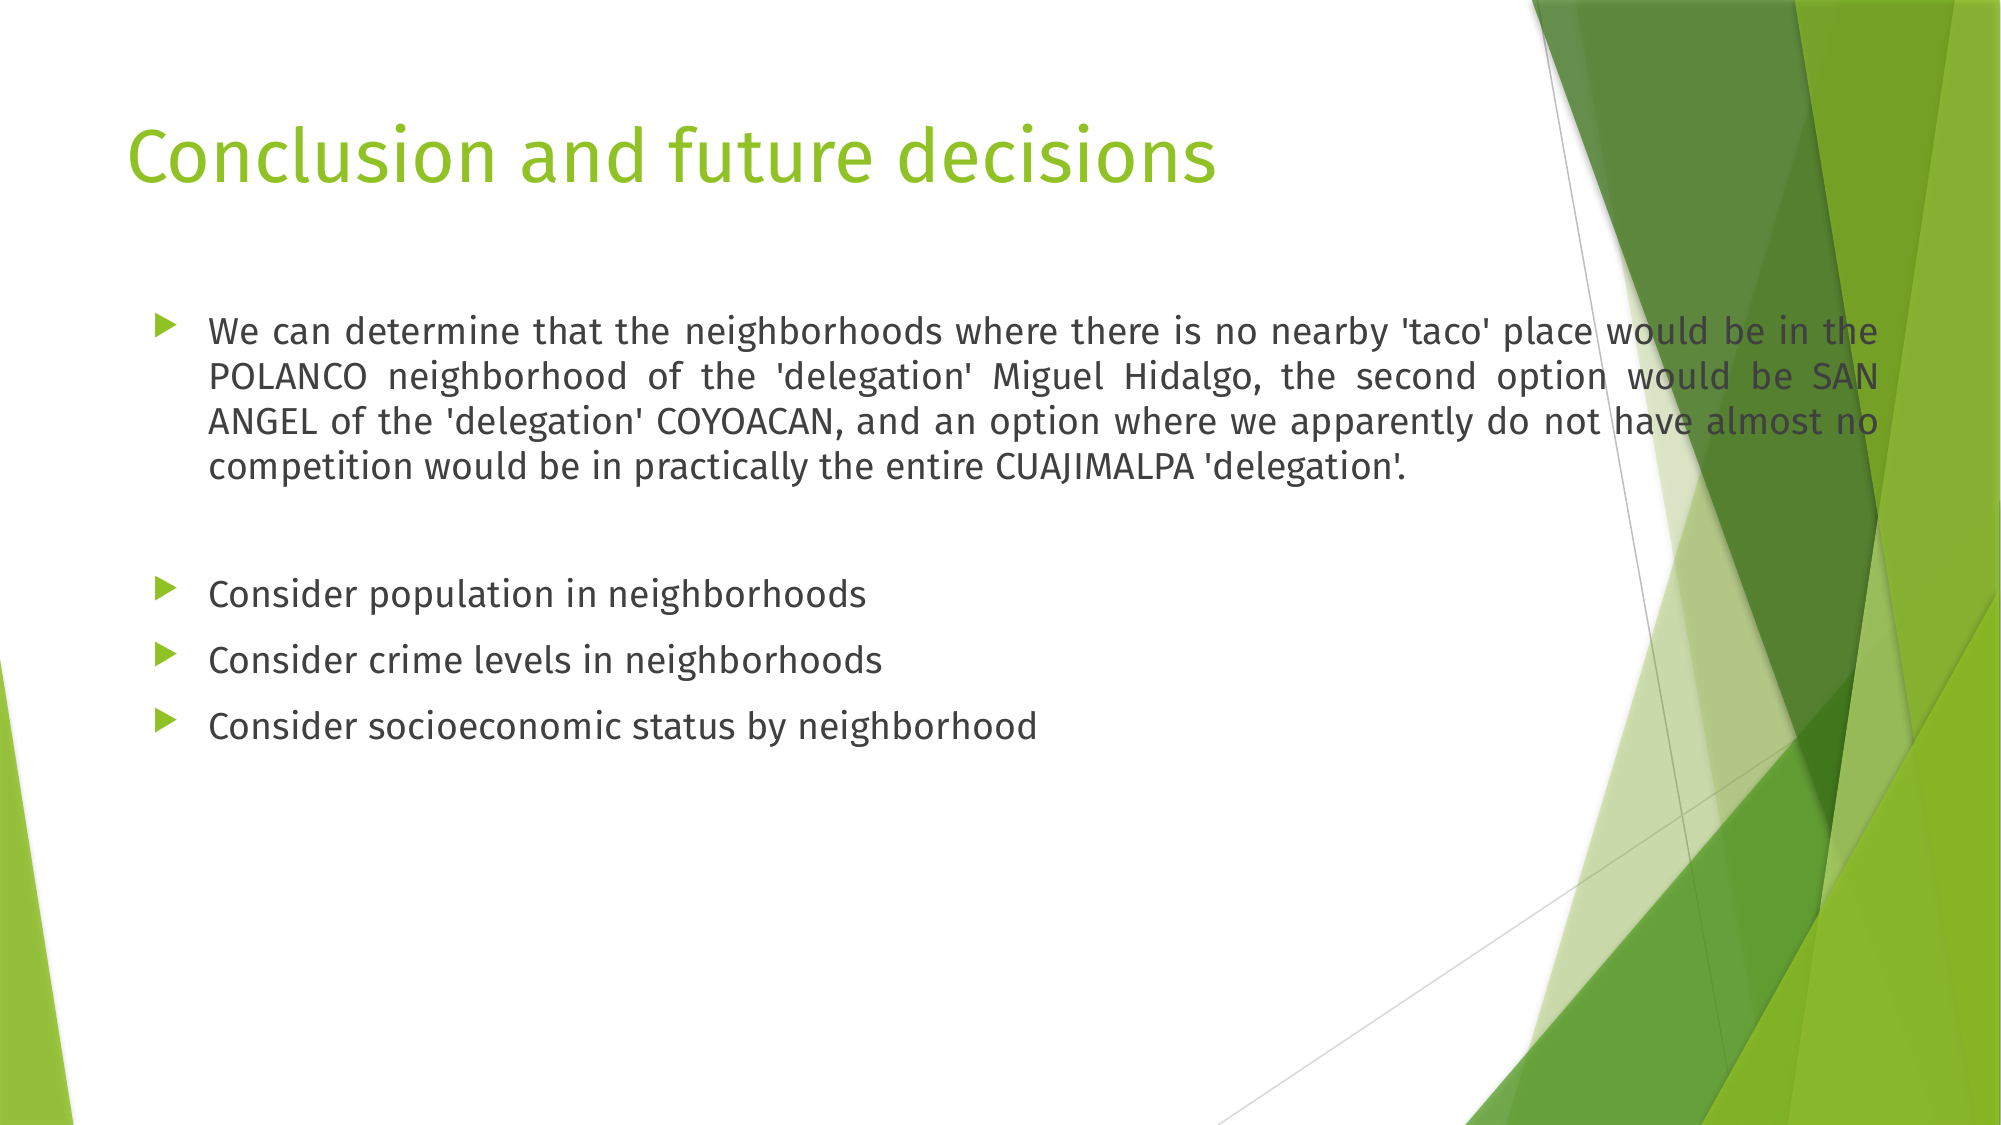

# Conclusion and future decisions
We can determine that the neighborhoods where there is no nearby 'taco' place would be in the POLANCO neighborhood of the 'delegation' Miguel Hidalgo, the second option would be SAN ANGEL of the 'delegation' COYOACAN, and an option where we apparently do not have almost no competition would be in practically the entire CUAJIMALPA 'delegation'.

Consider population in neighborhoods
Consider crime levels in neighborhoods
Consider socioeconomic status by neighborhood